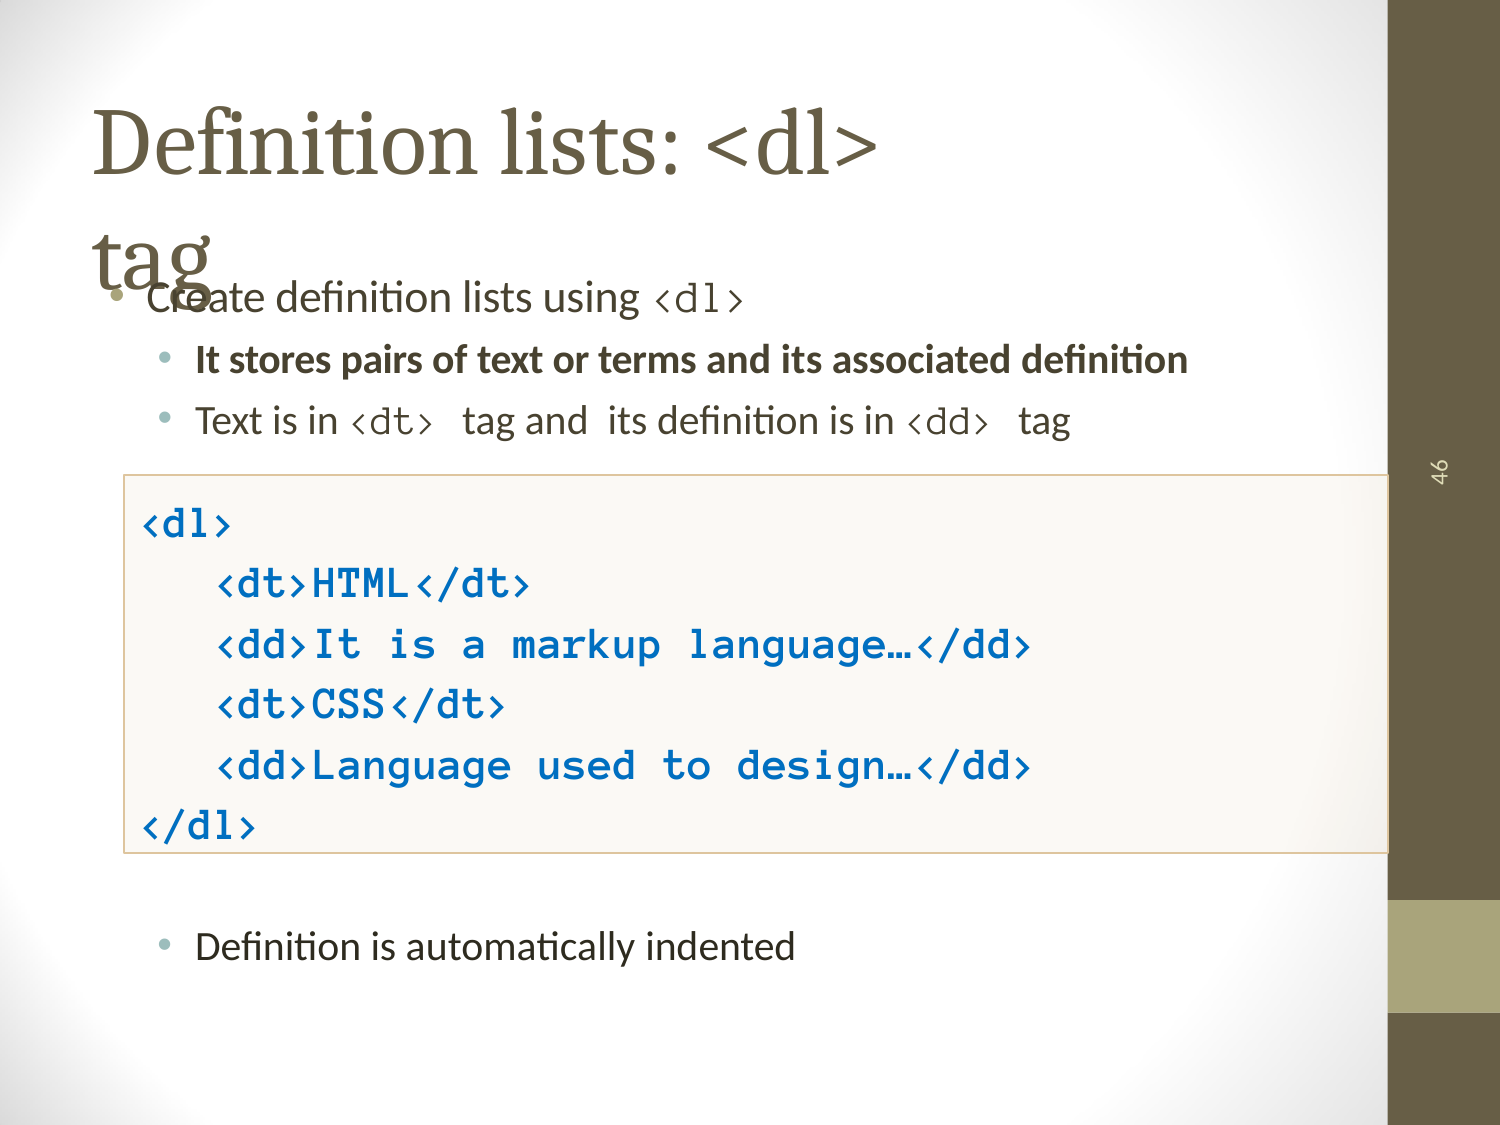

# Definition lists: <dl> tag
Create definition lists using <dl>
It stores pairs of text or terms and its associated definition
Text is in <dt> tag and  its definition is in <dd> tag

<dl>
<dt>HTML</dt>
<dd>It is a markup language…</dd>
<dt>CSS</dt>
<dd>Language used to design…</dd>
</dl>

Definition is automatically indented
46